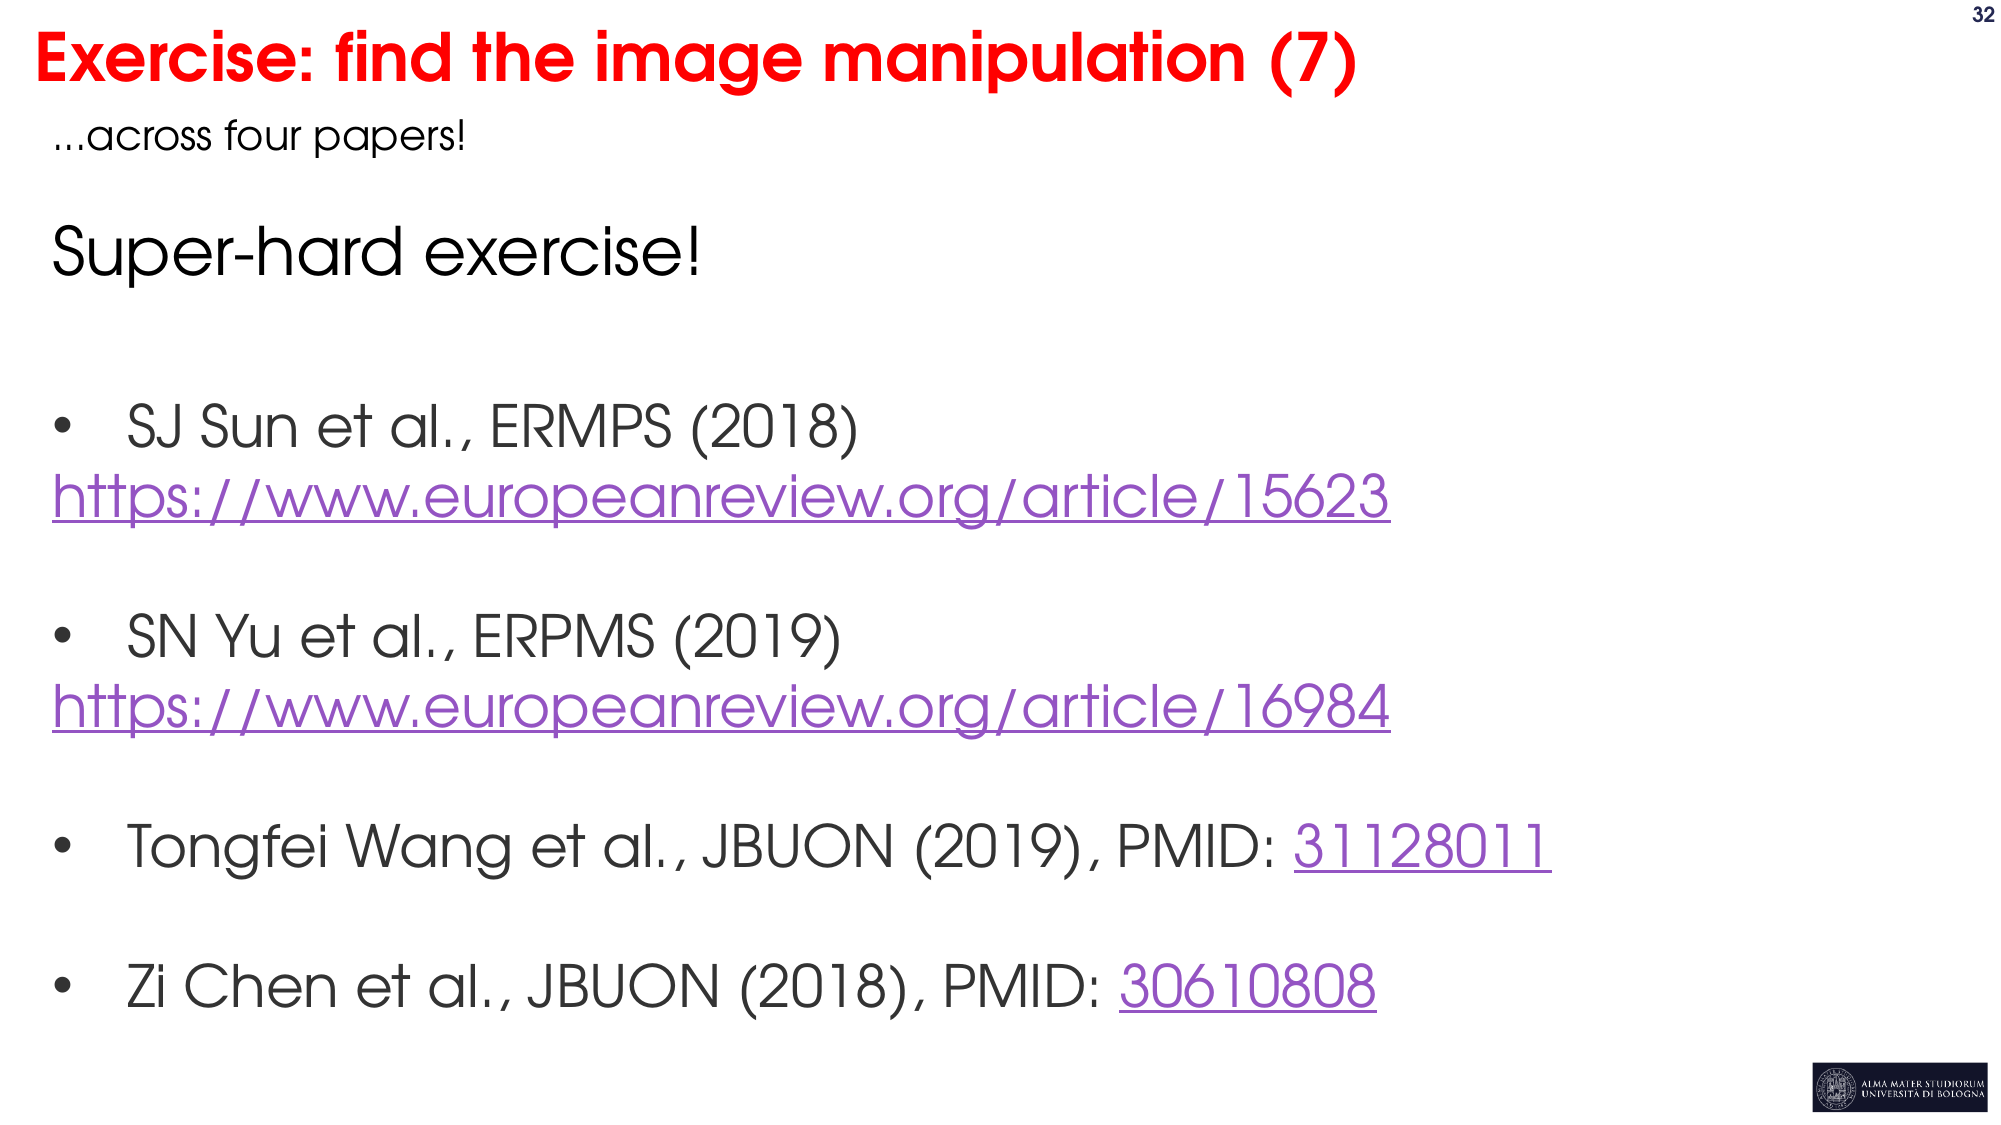

Exercise: find the image manipulation (7)

...across four papers!

Super-hard exercise!

SJ Sun et al., ERMPS (2018)
https://www.europeanreview.org/article/15623

SN Yu et al., ERPMS (2019)
https://www.europeanreview.org/article/16984

Tongfei Wang et al., JBUON (2019), PMID: 31128011

Zi Chen et al., JBUON (2018), PMID: 30610808